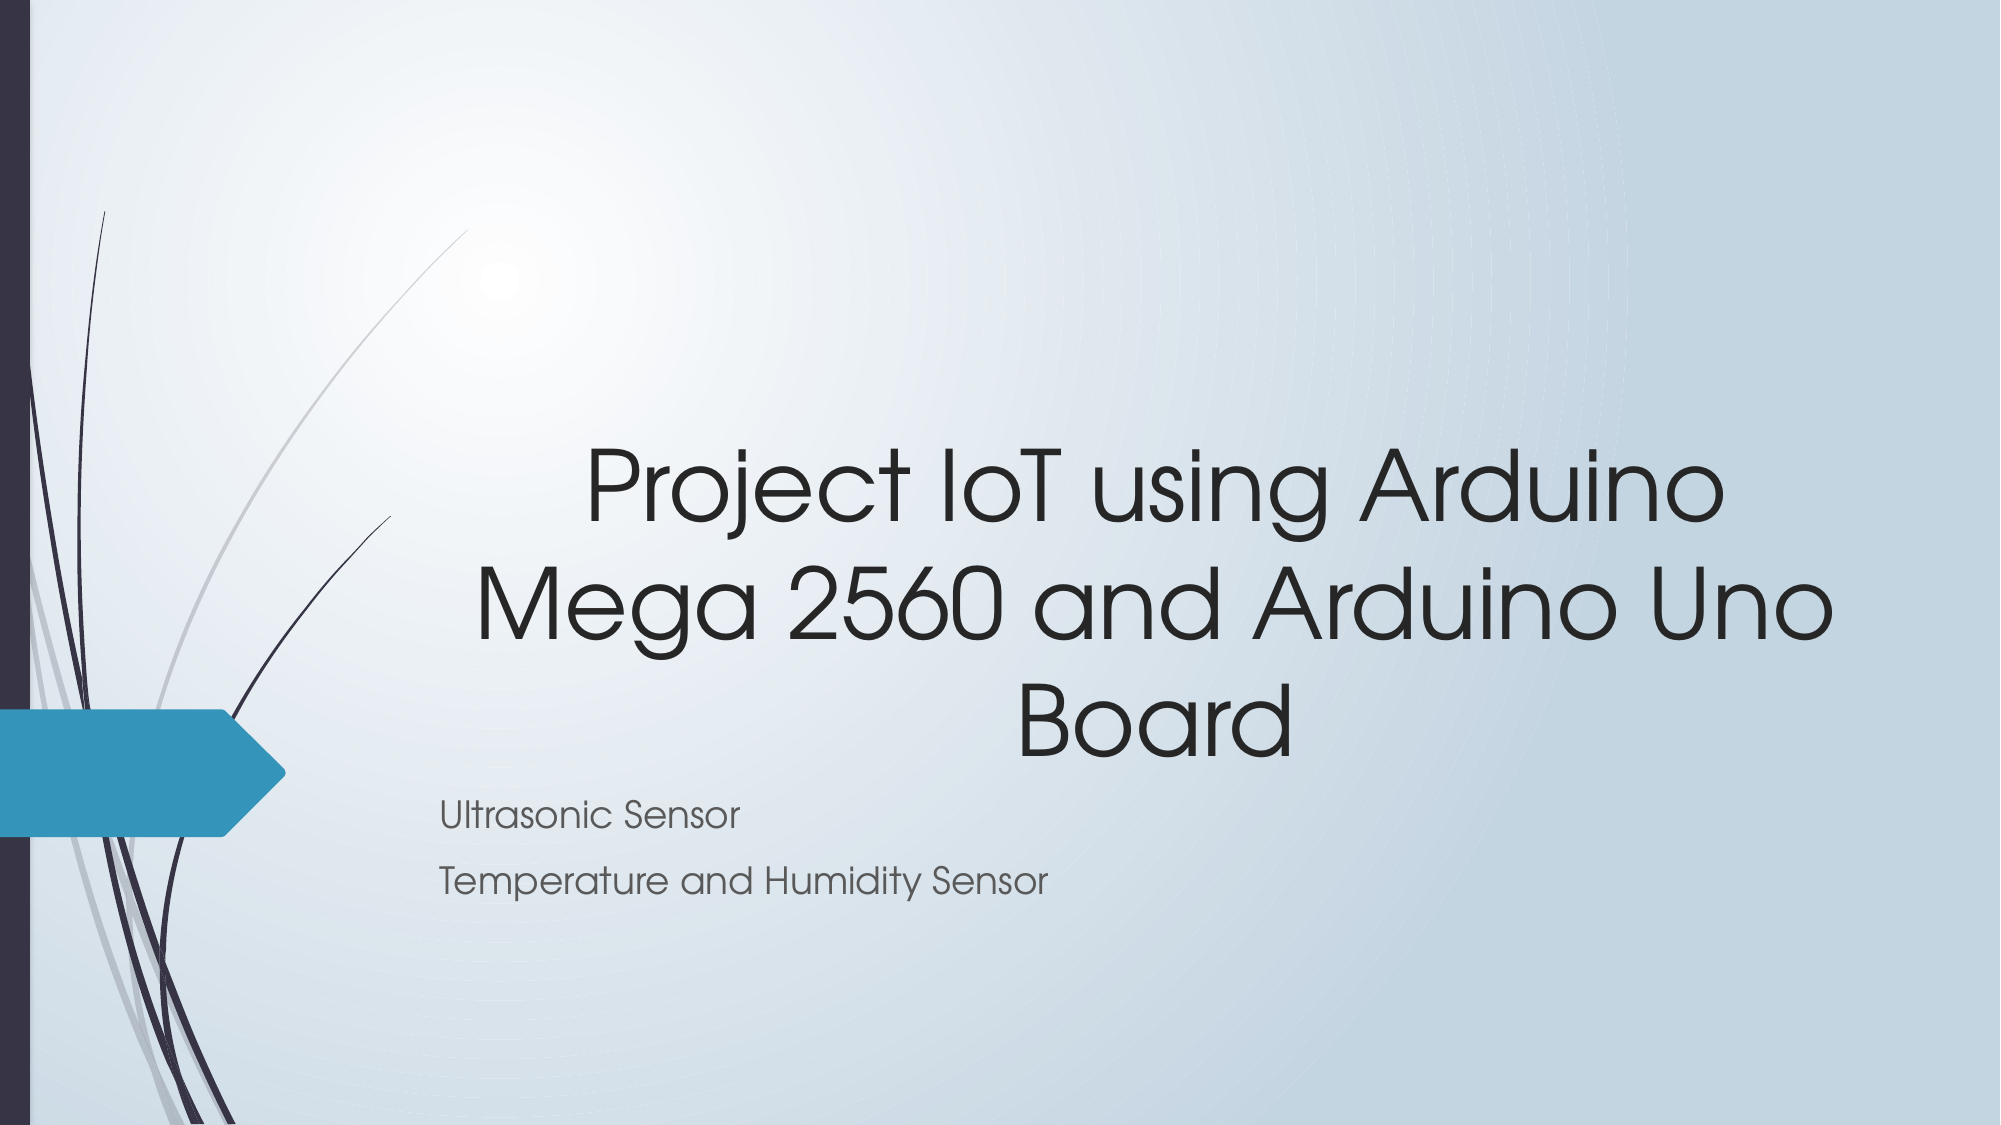

# Project IoT using Arduino Mega 2560 and Arduino Uno Board
Ultrasonic Sensor
Temperature and Humidity Sensor